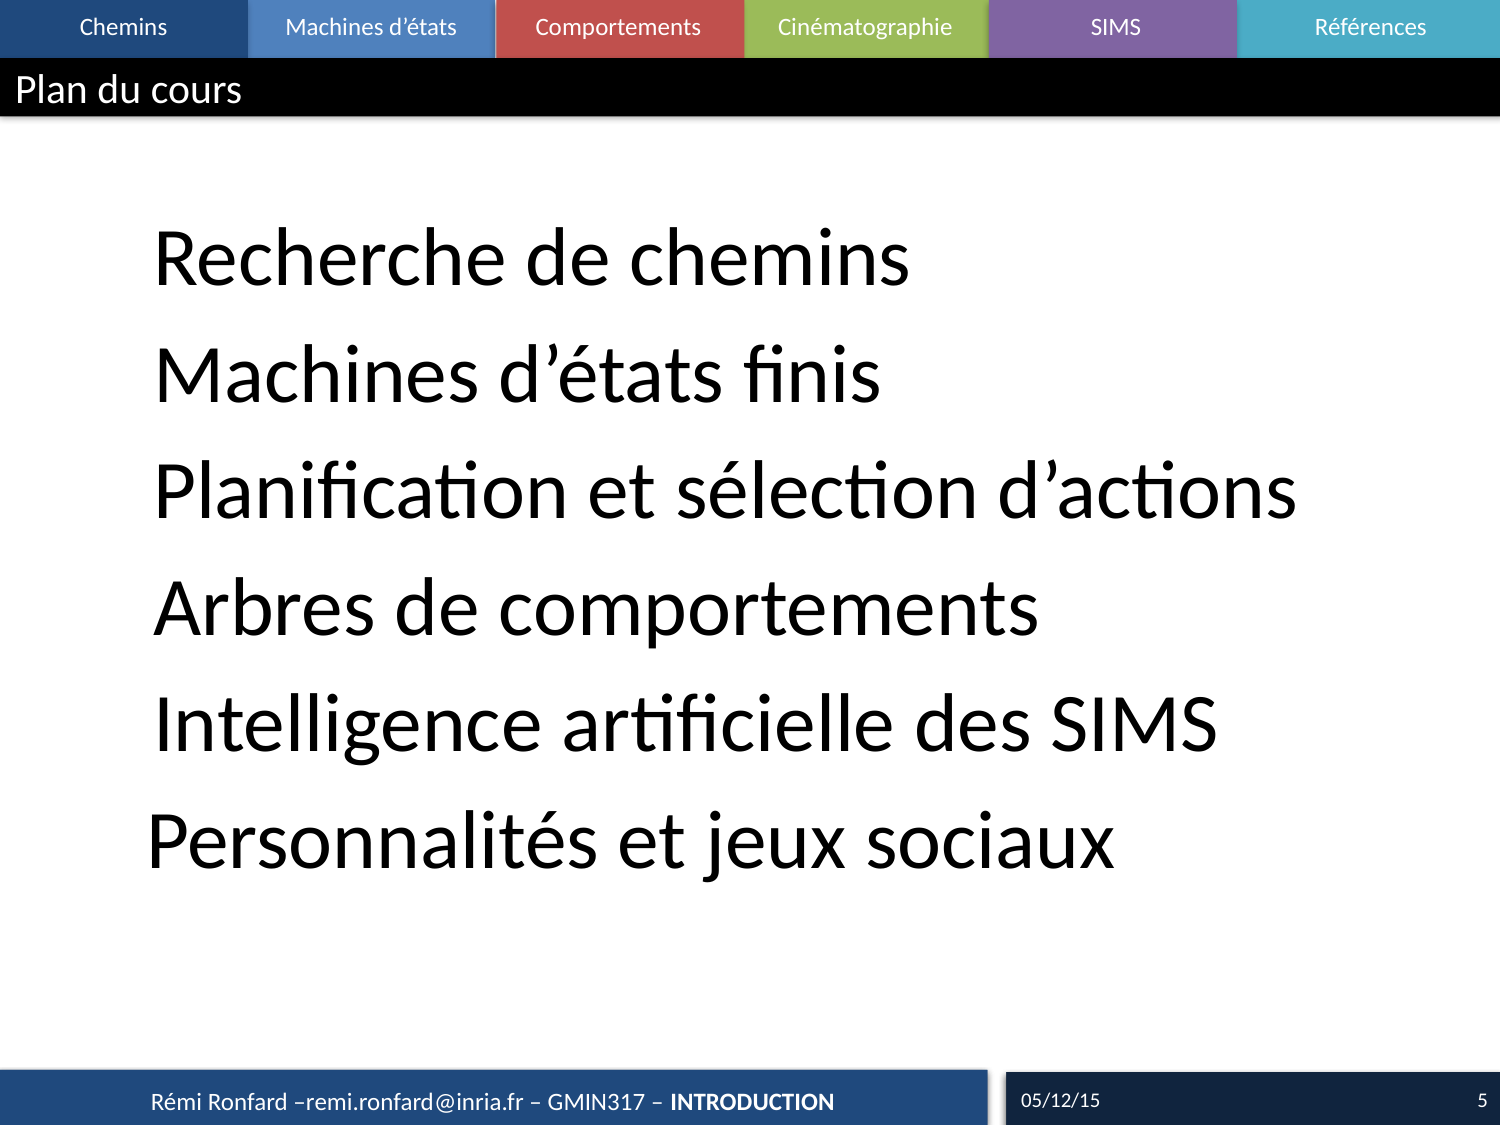

# Plan du cours
Recherche de chemins
Machines d’états finis
Planification et sélection d’actions
Arbres de comportements
Intelligence artificielle des SIMS
Personnalités et jeux sociaux
05/12/15
5
Rémi Ronfard –remi.ronfard@inria.fr – GMIN317 – INTRODUCTION